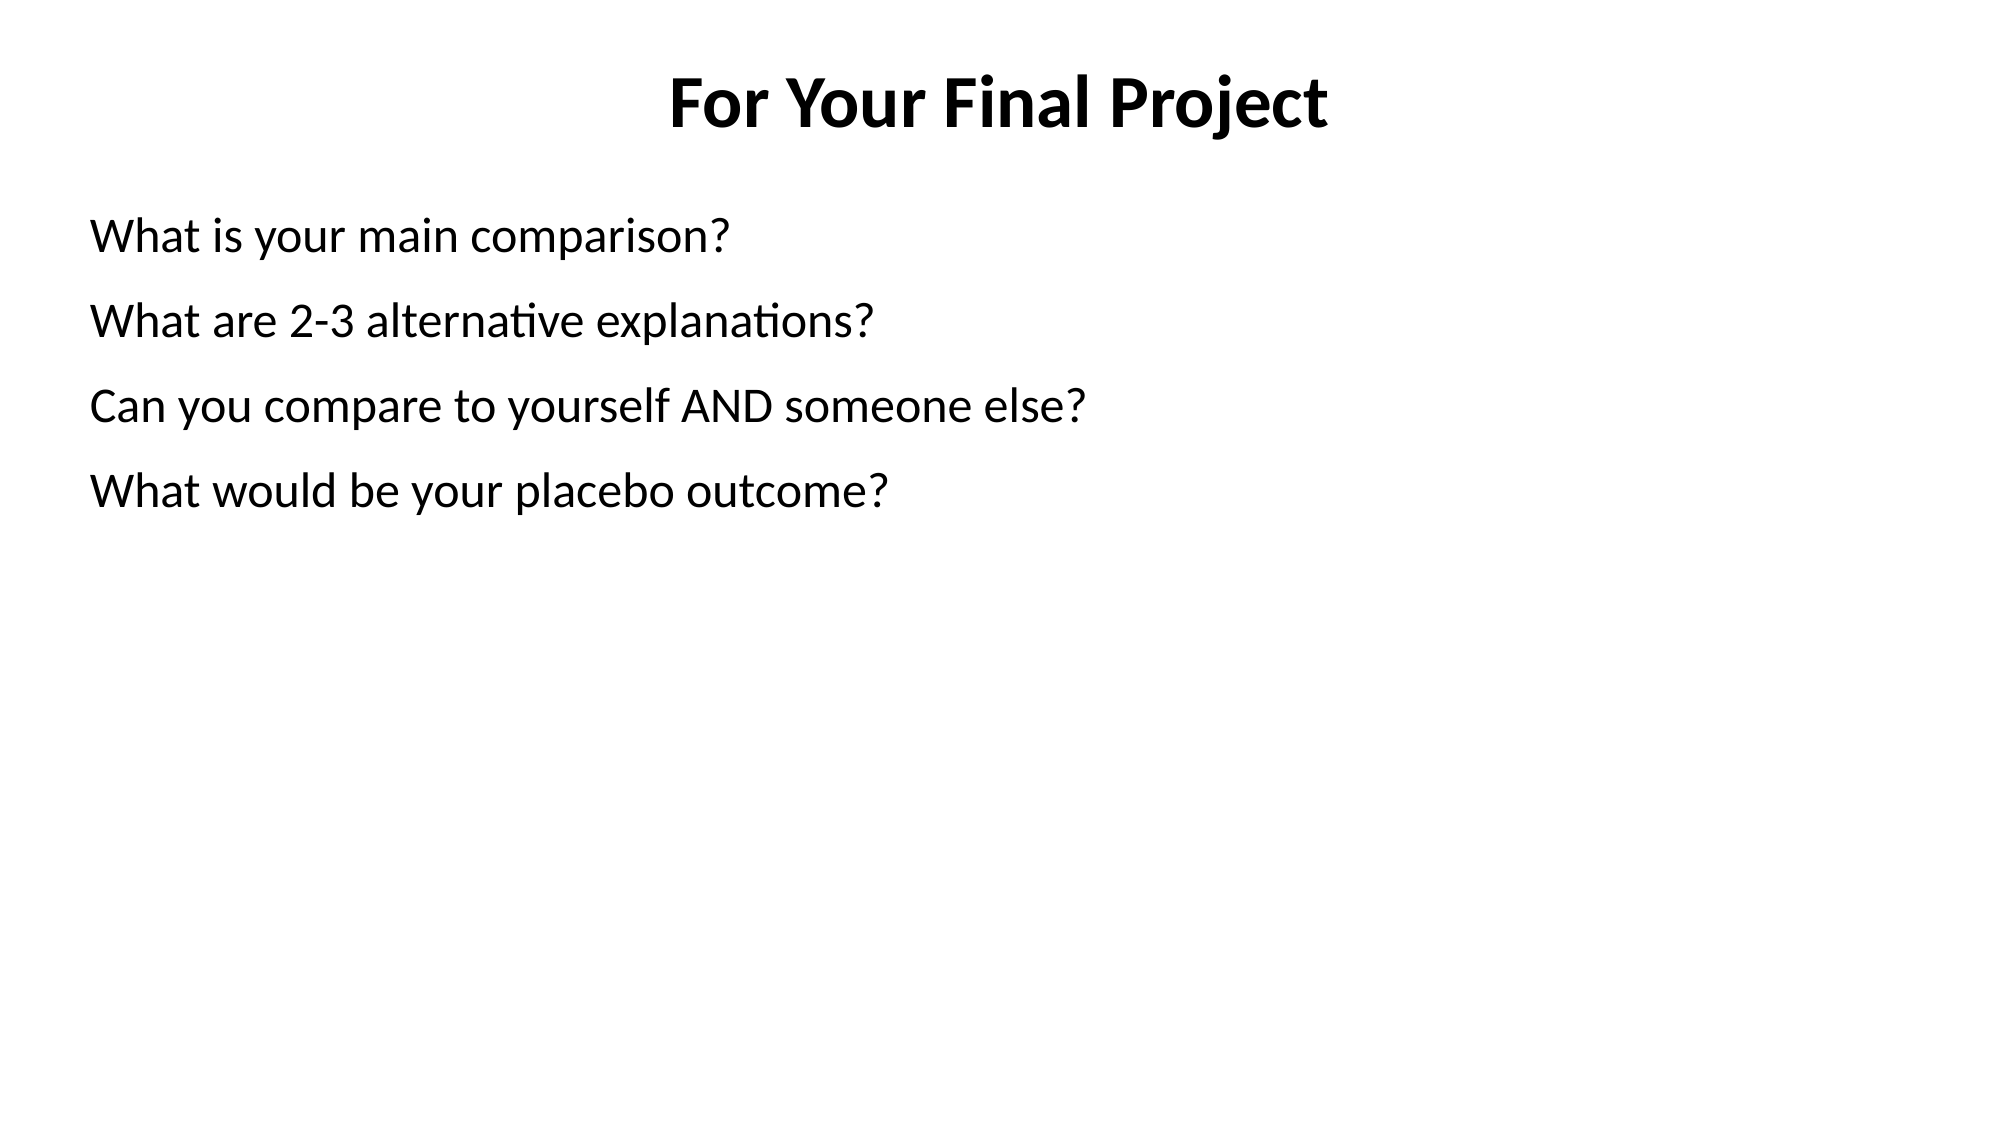

For Your Final Project
What is your main comparison?
What are 2-3 alternative explanations?
Can you compare to yourself AND someone else?
What would be your placebo outcome?